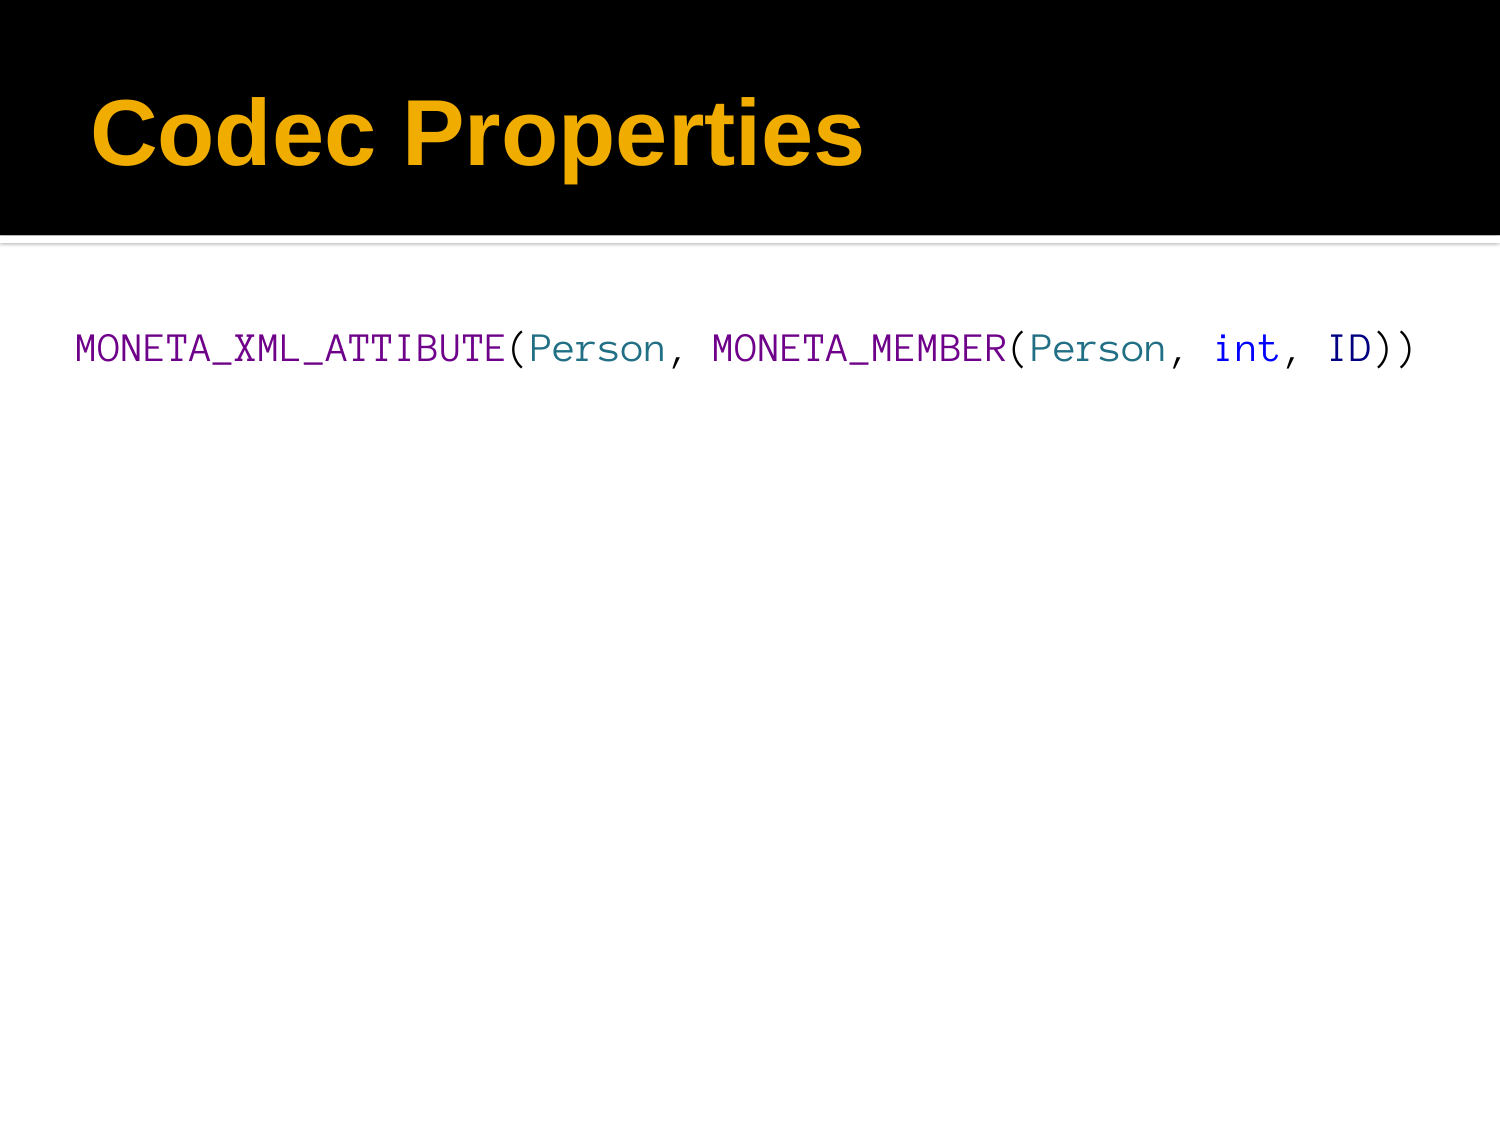

# Codec Properties
MONETA_XML_ATTIBUTE(Person, MONETA_MEMBER(Person, int, ID))